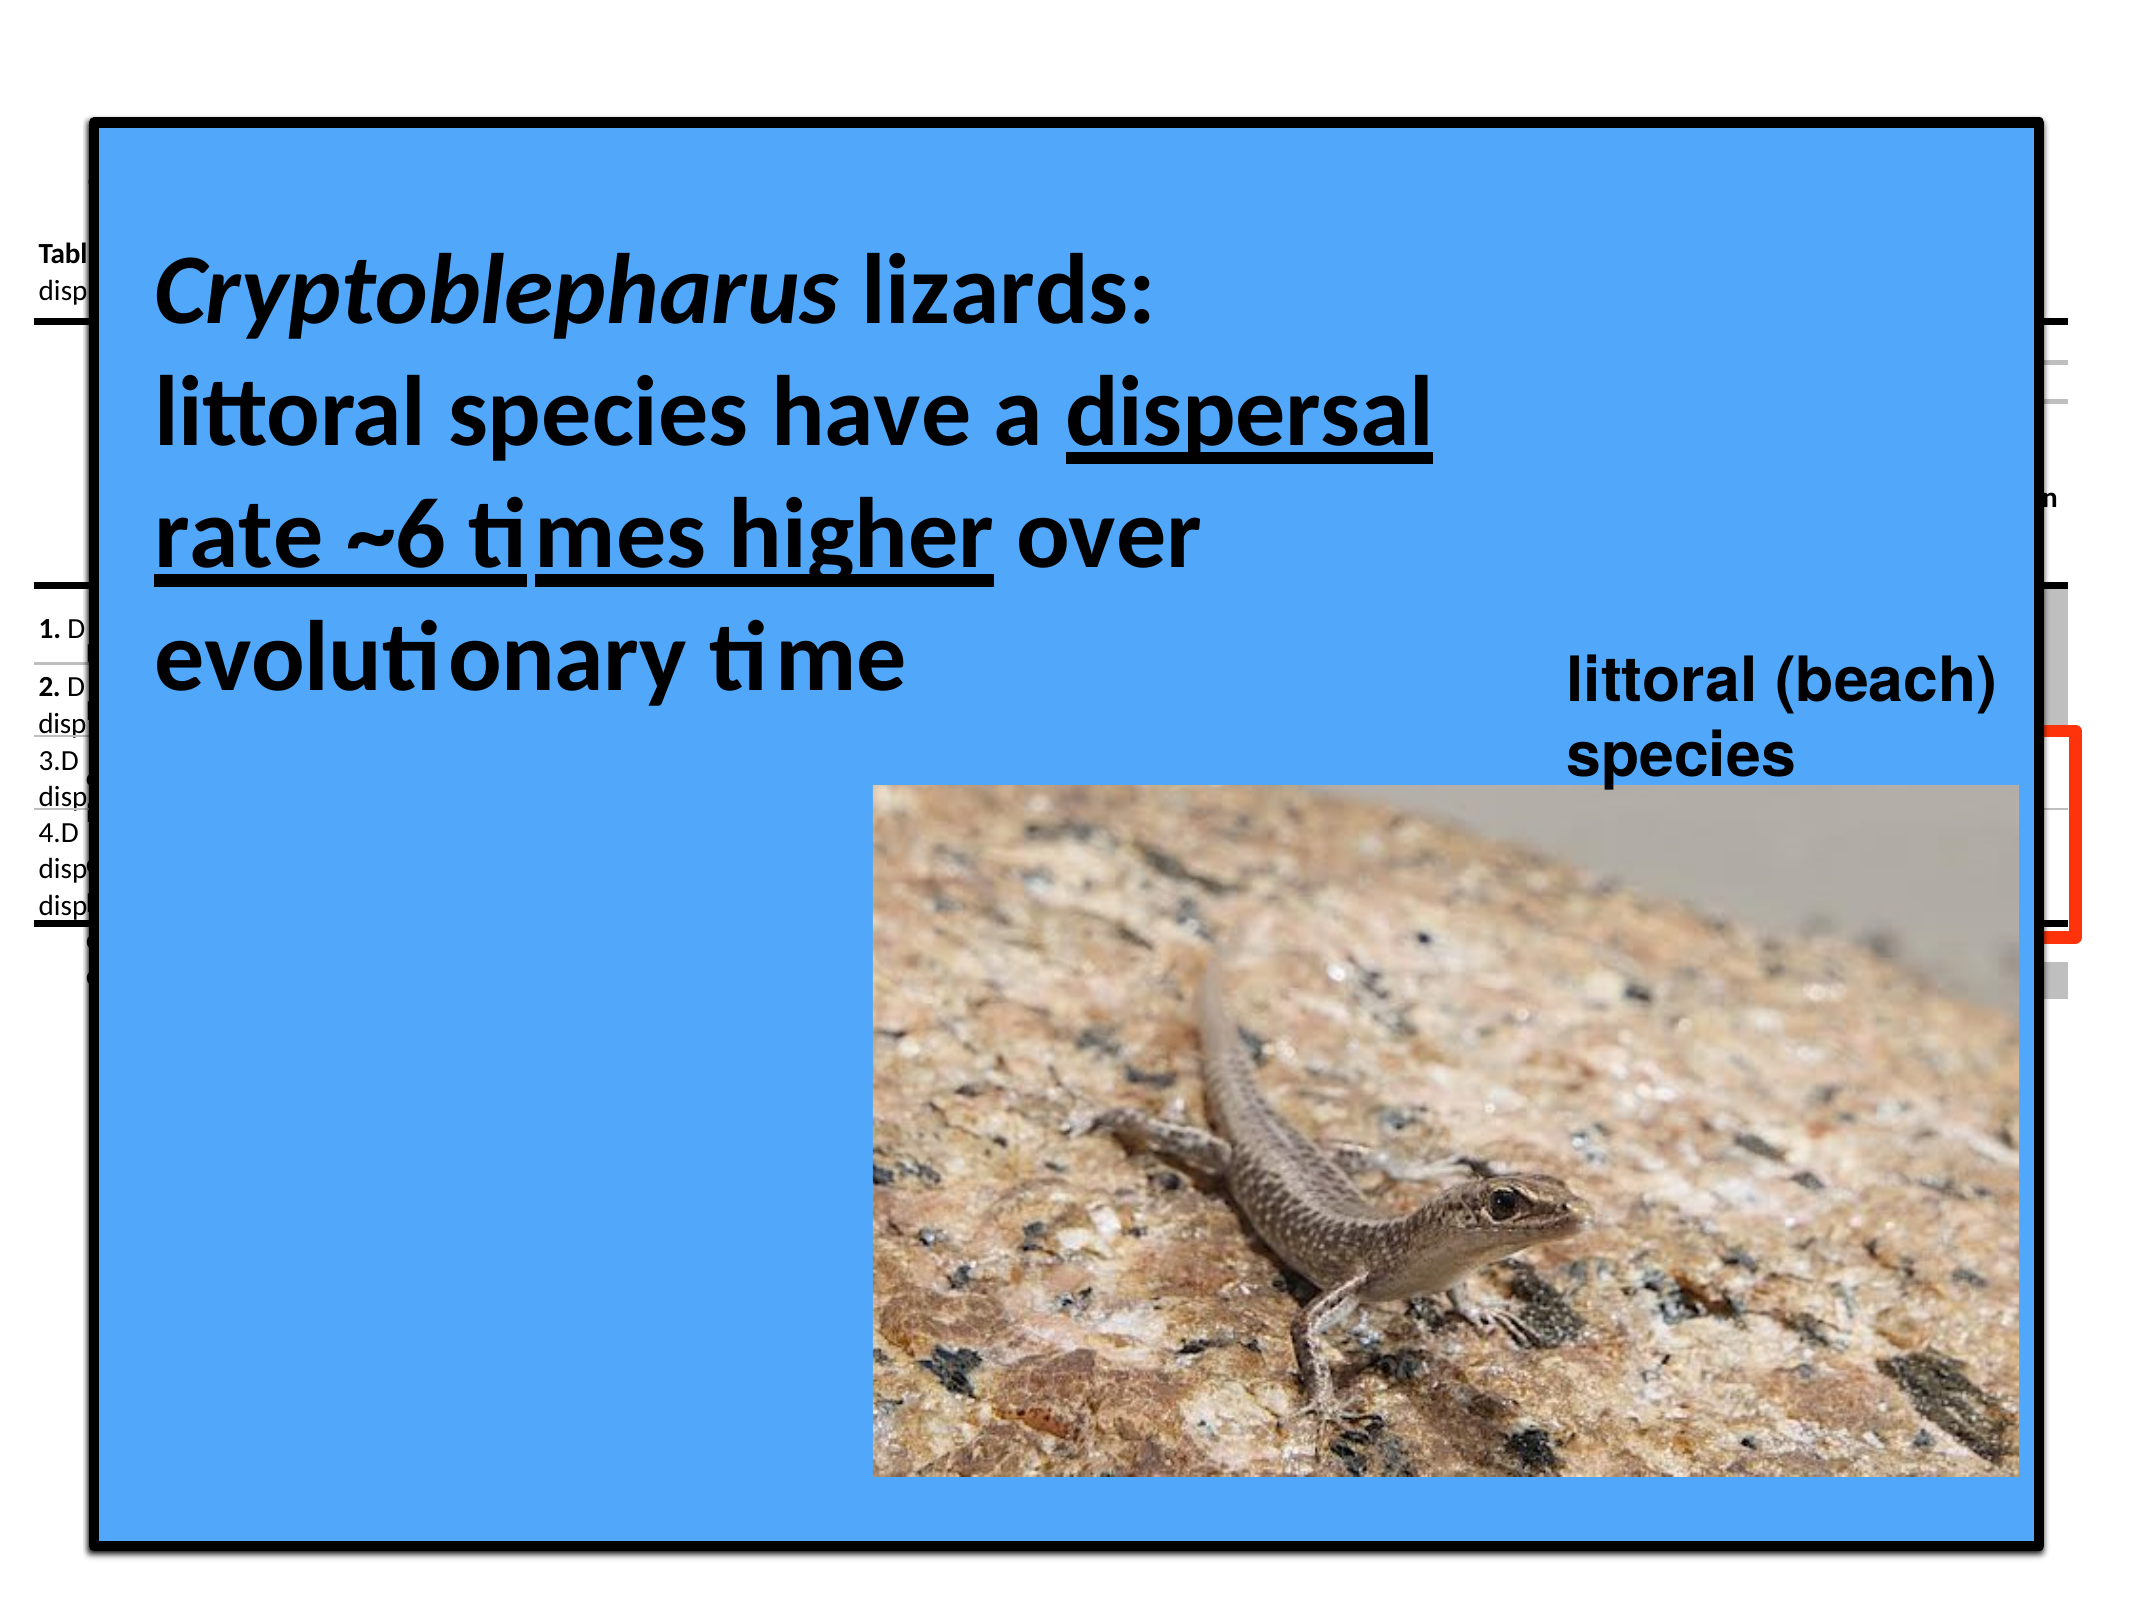

e B. Maximum-likelihood estimates of parameters inferred with BioGeoBEARS for the DEC+J model, with and without distance-based dispersal (+x) and trait-based ersal (+m2).
Parameters (defined)
d	e	j	x	t12	t21	m1	m2
jump	dispersal	transition rate
dispersal/range	range loss	dispersal/found	probability	from	transition rate	multiplier on	multiplier on
Model		gain	(anagenetic)	er-event weight   multiplied by	nonlittoral to	from littoral to	dispersal when	dispersal whe (anagenetic)			(cladogenetic)	distance^x		littoral		nonlittoral		nonlittoral		littoral
EC+J, with trait transitions	0.0017	0	0.012	0	0.0071	0	1 	1
EC+J+x (distance-based
ersal), with trait transitions	0.0244	0	0.174	-1.23	0.0071	0	1 	1
EC+J, with trait transitions, and
ersal multiplier for trait 'littoral'	0.0007	0	0.005	0	0.0070	0	1 	8.51
EC+J+x (distance-based
ersal), with trait transitions, and	0.0125	0	0.095	-1.23	0.0070	0	1 	6.12
ersal multiplier for trait 'littoral'

(parameter is fixed to this value)

Cryptoblepharus lizards: littoral species have a dispersal rate ~6 times higher over evolutionary time
Tabl
disp

n

1. D
littoral (beach)

2. D disp
species

D disp
D disp disp